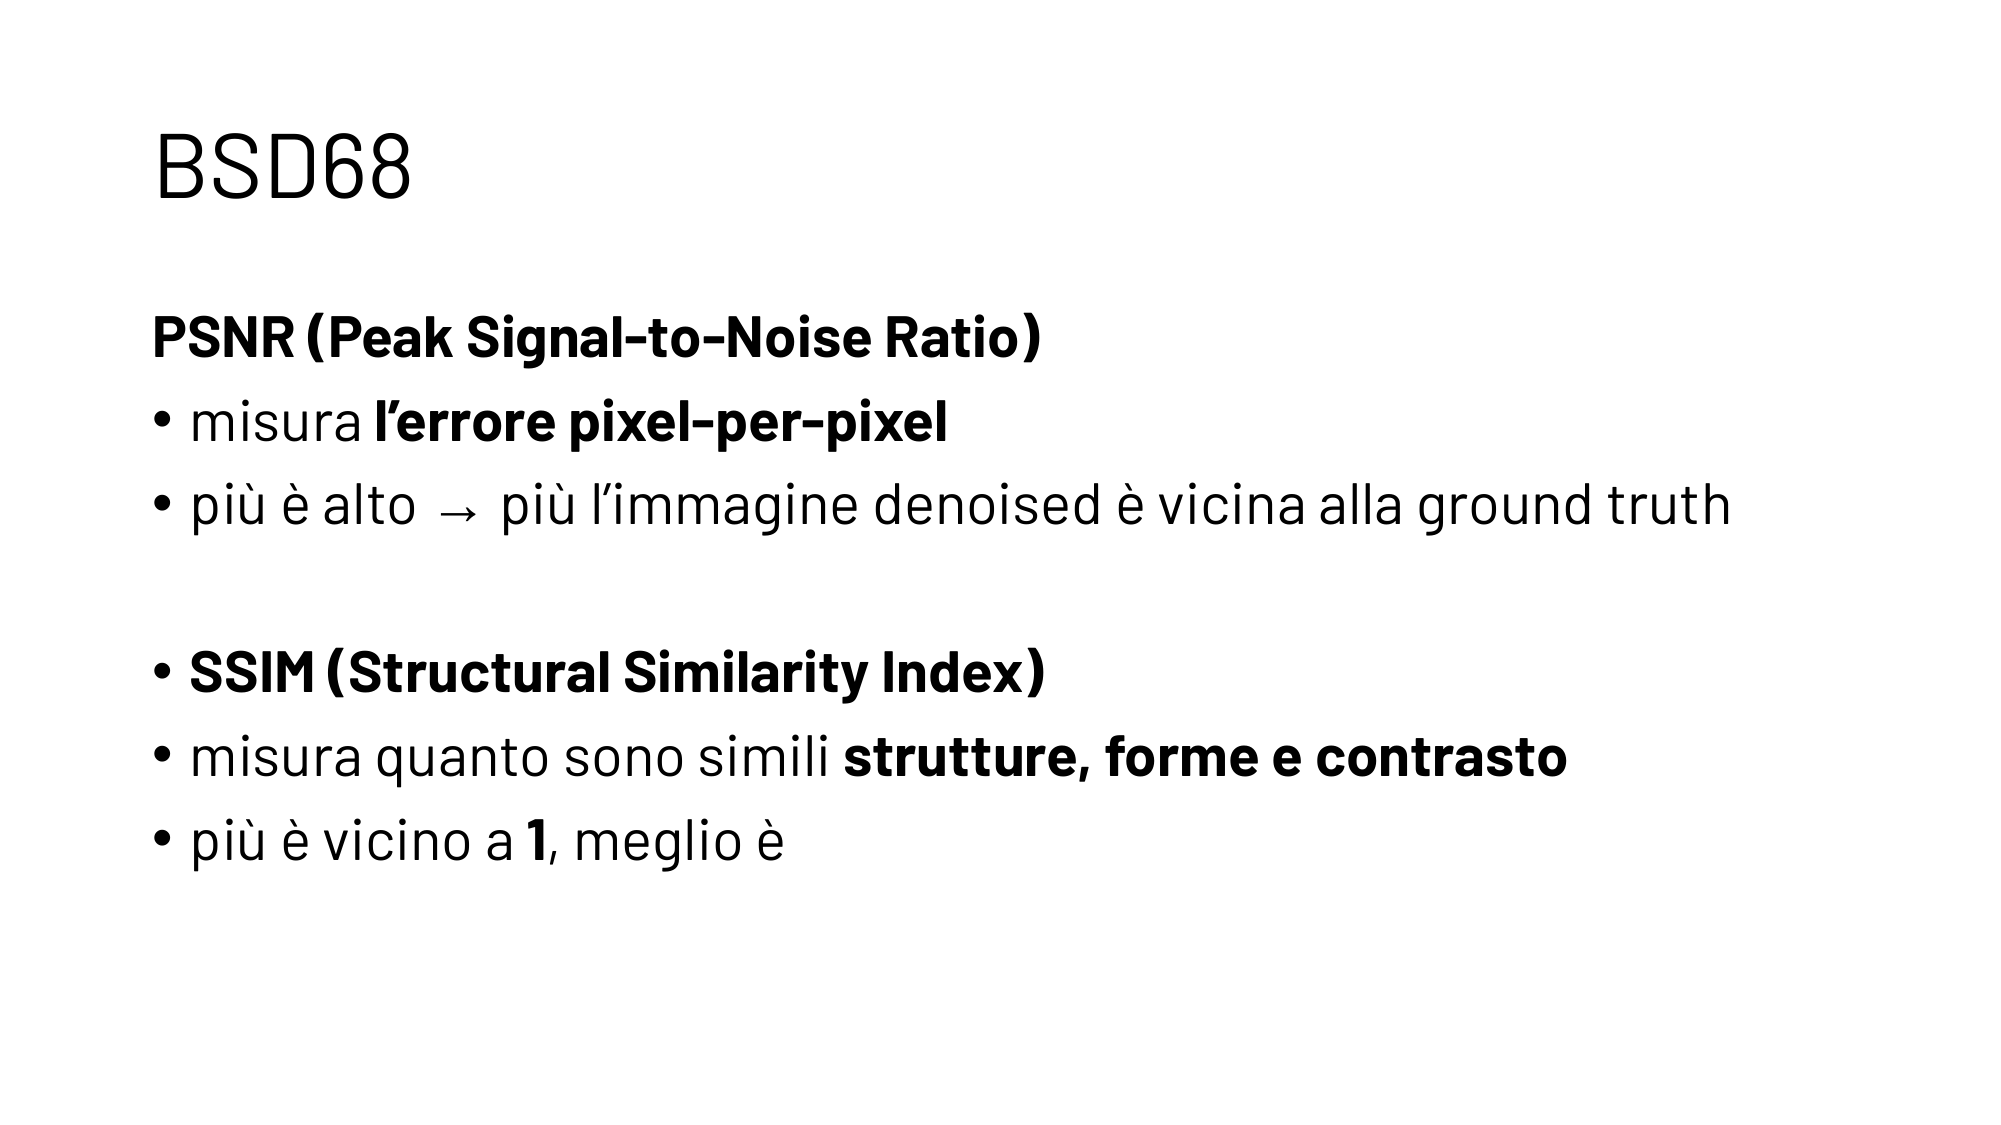

# BSD68
PSNR (Peak Signal-to-Noise Ratio)
misura l’errore pixel-per-pixel
più è alto → più l’immagine denoised è vicina alla ground truth

SSIM (Structural Similarity Index)
misura quanto sono simili strutture, forme e contrasto
più è vicino a 1, meglio è